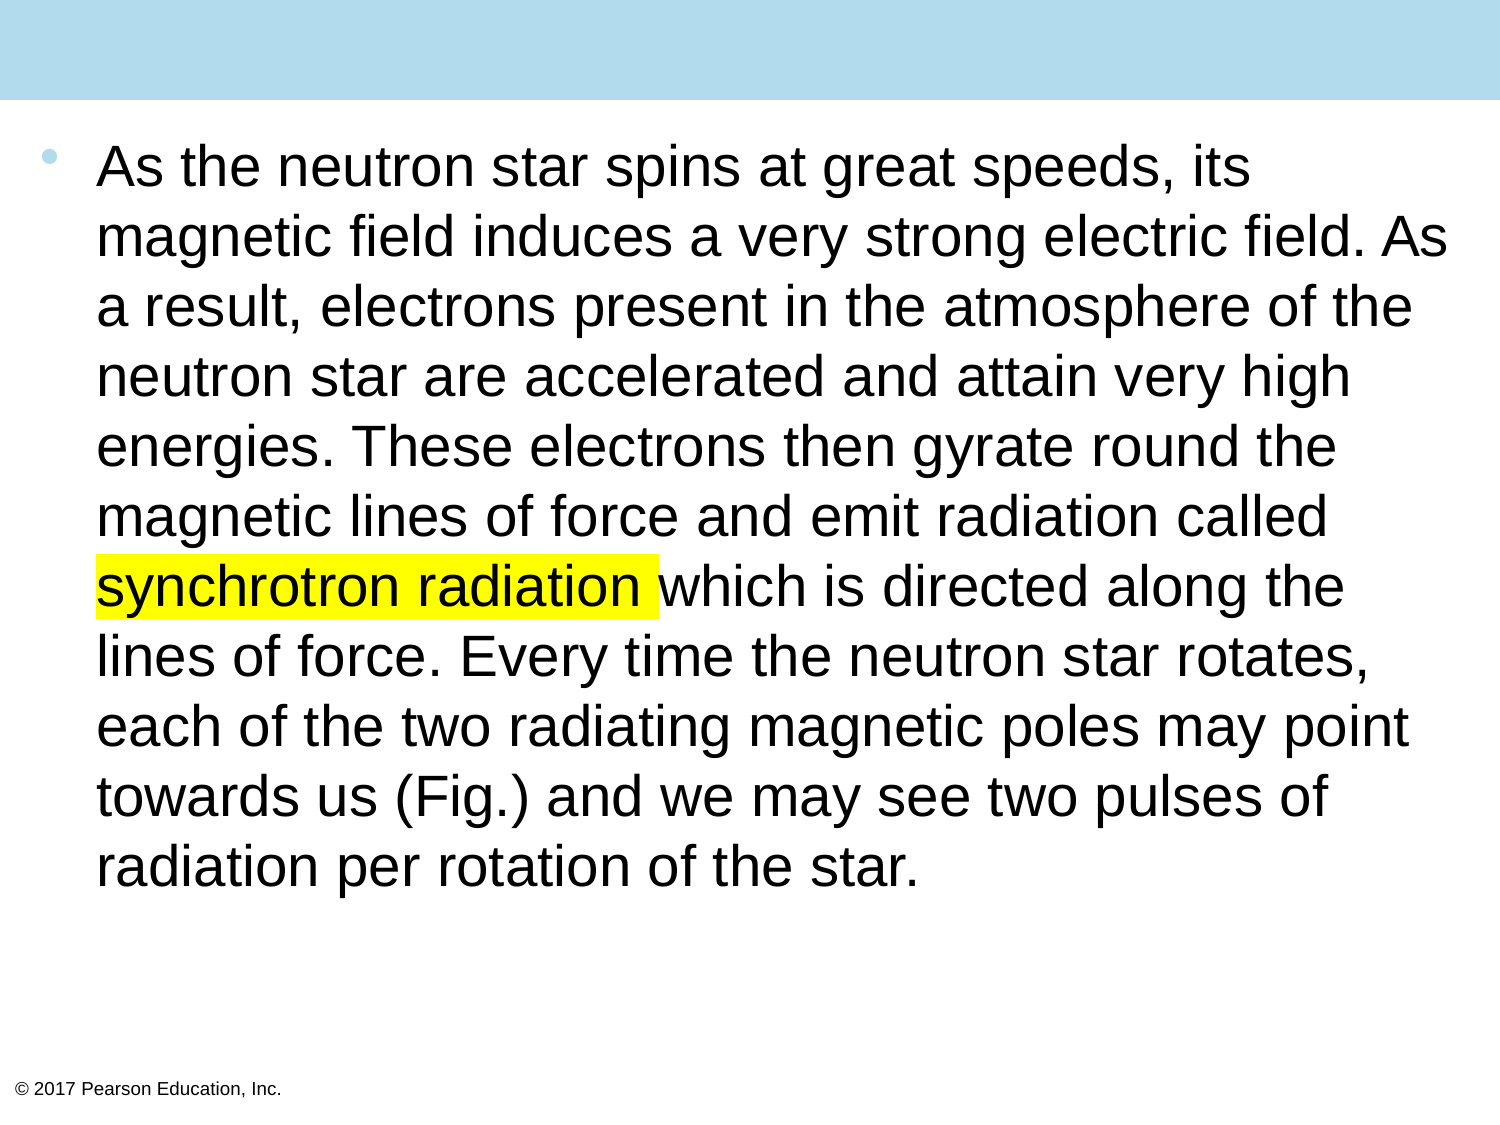

#
As the neutron star spins at great speeds, its magnetic field induces a very strong electric field. As a result, electrons present in the atmosphere of the neutron star are accelerated and attain very high energies. These electrons then gyrate round the magnetic lines of force and emit radiation called synchrotron radiation which is directed along the lines of force. Every time the neutron star rotates, each of the two radiating magnetic poles may point towards us (Fig.) and we may see two pulses of radiation per rotation of the star.
© 2017 Pearson Education, Inc.